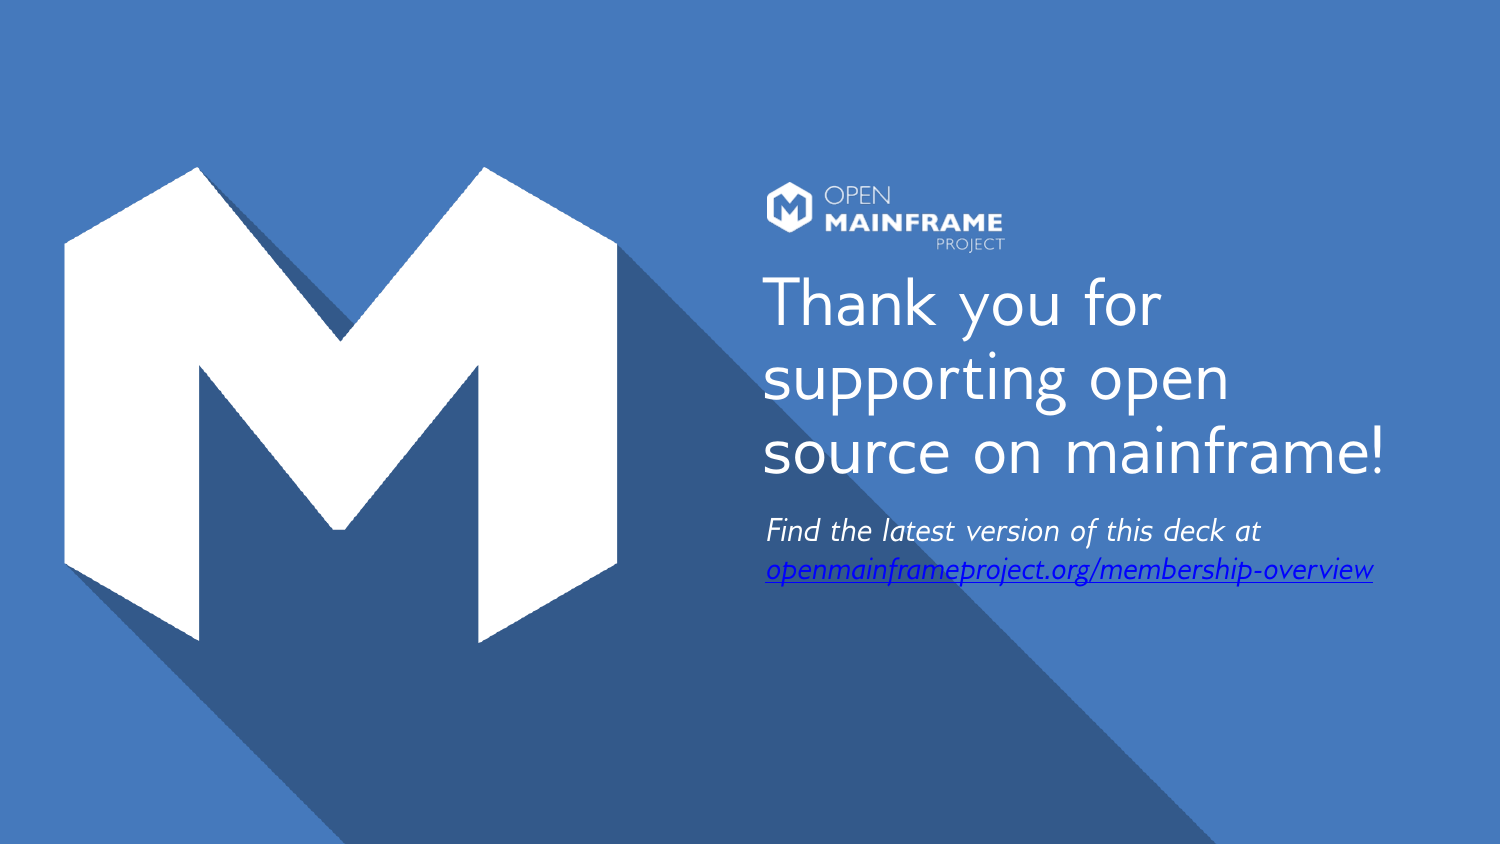

# Thank you for supporting open source on mainframe!
Find the latest version of this deck at openmainframeproject.org/membership-overview